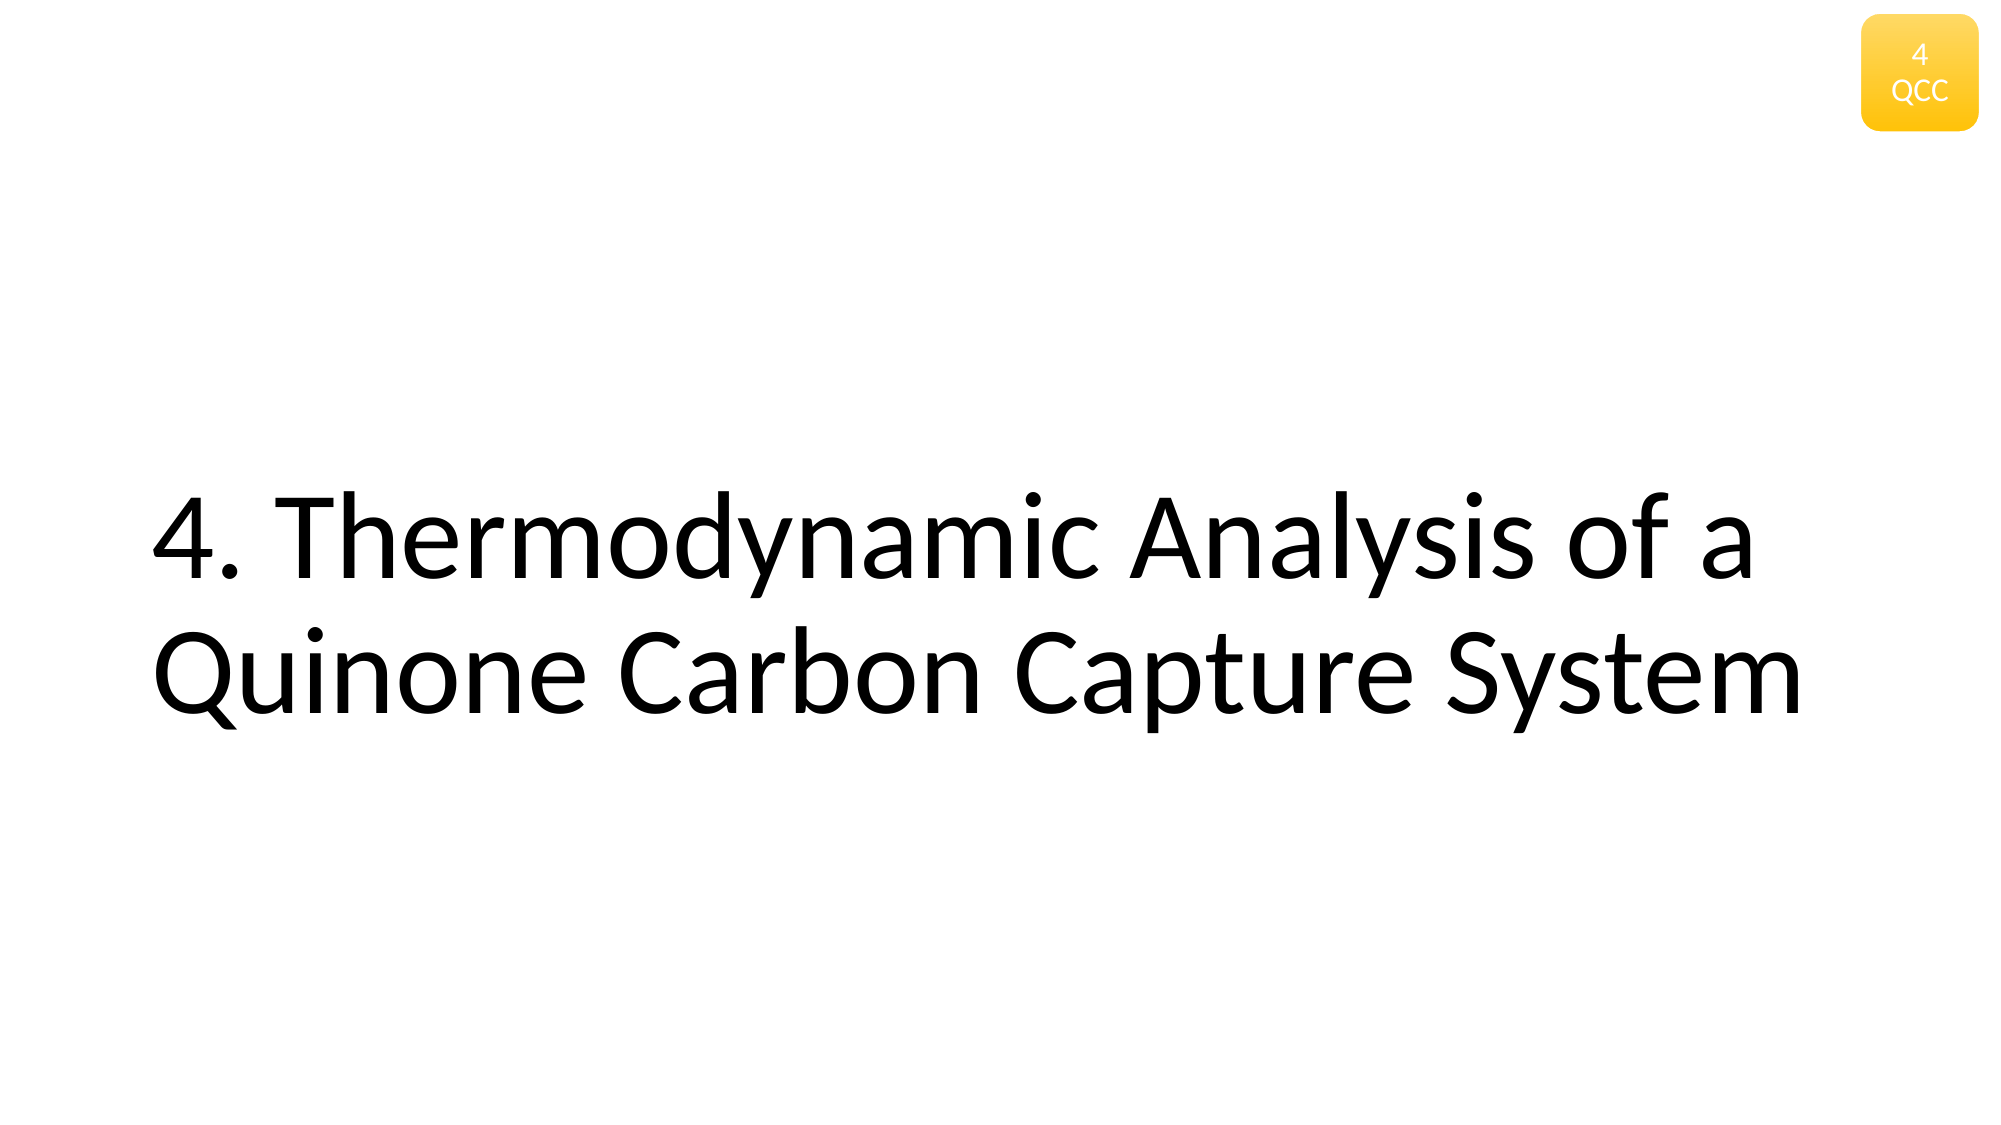

4 QCC
# 4. Thermodynamic Analysis of a Quinone Carbon Capture System